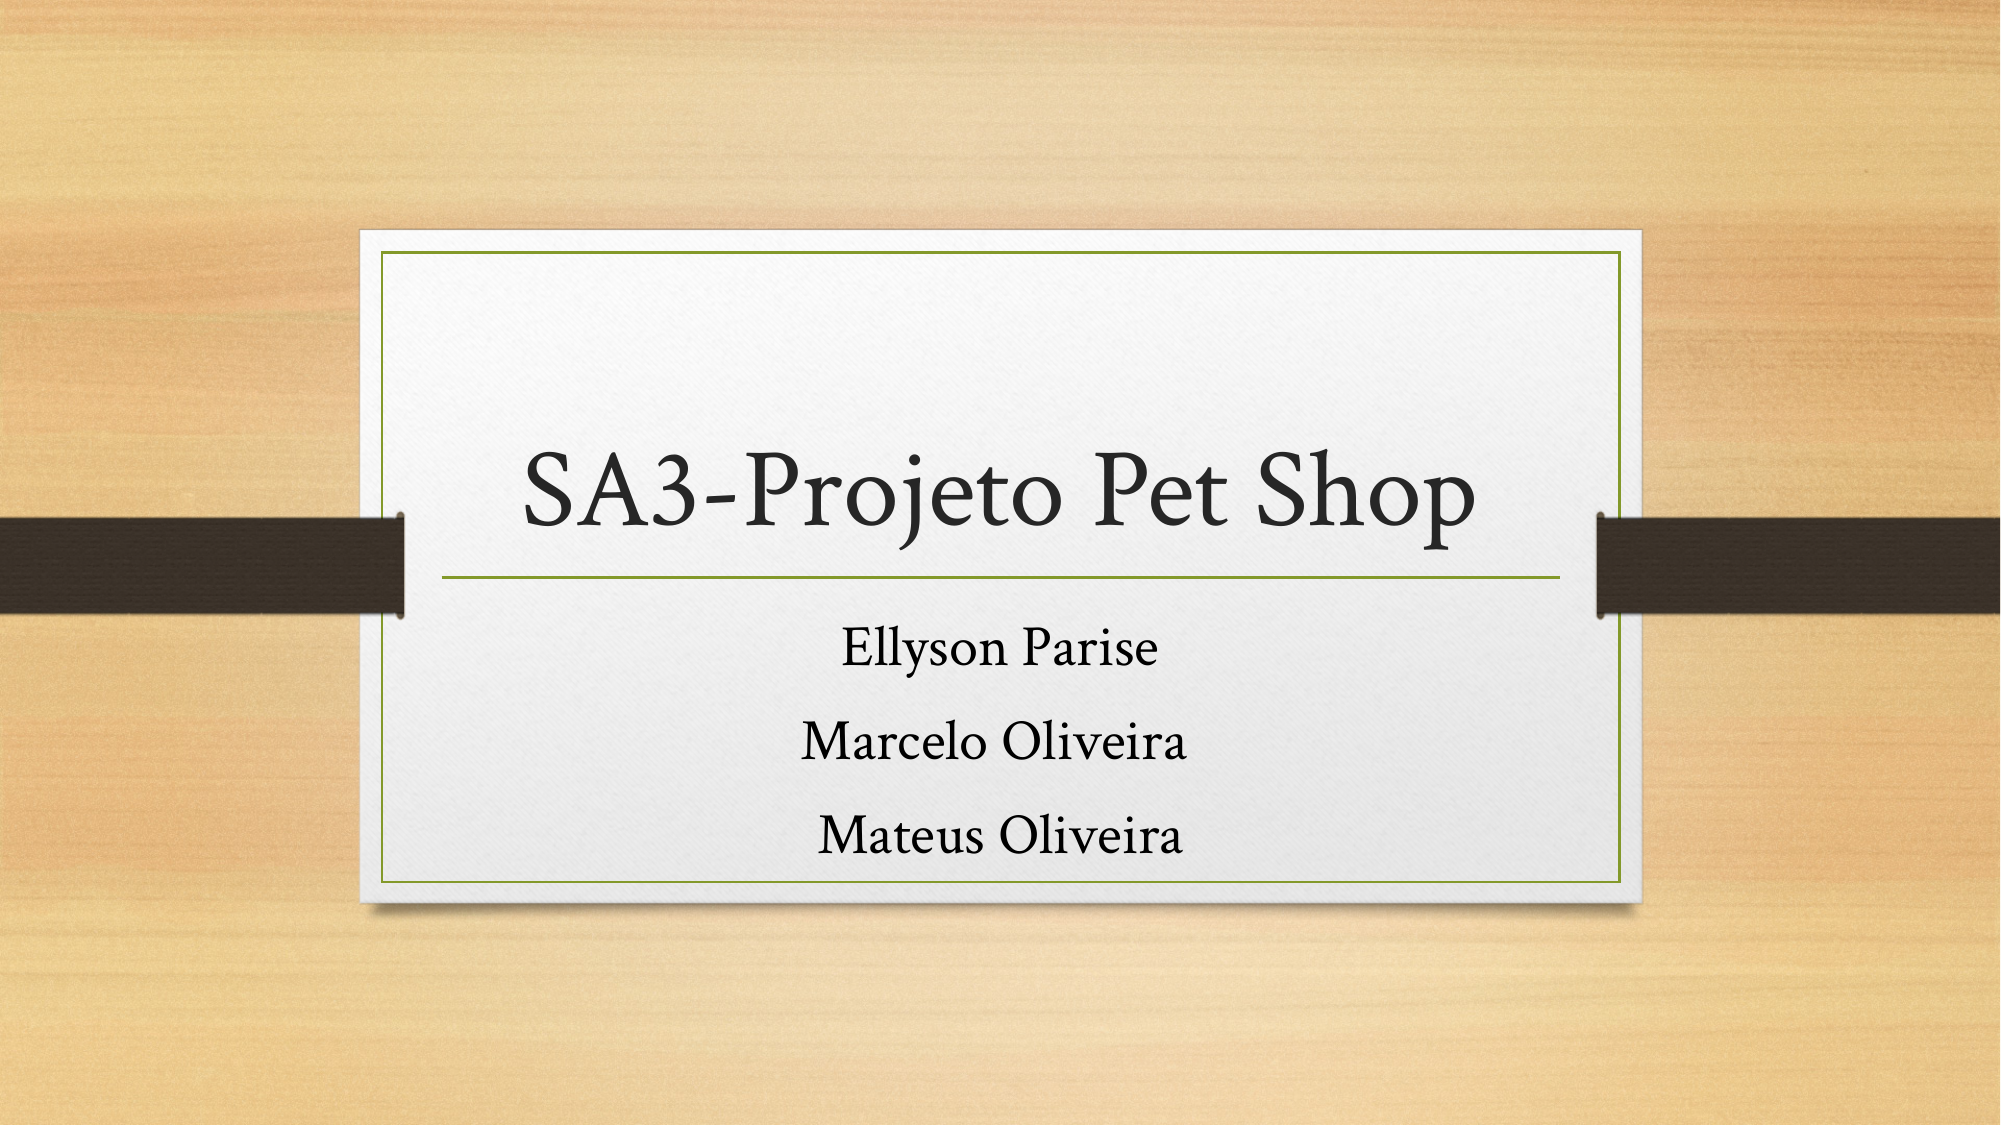

# SA3-Projeto Pet Shop
Ellyson Parise
Marcelo Oliveira
Mateus Oliveira